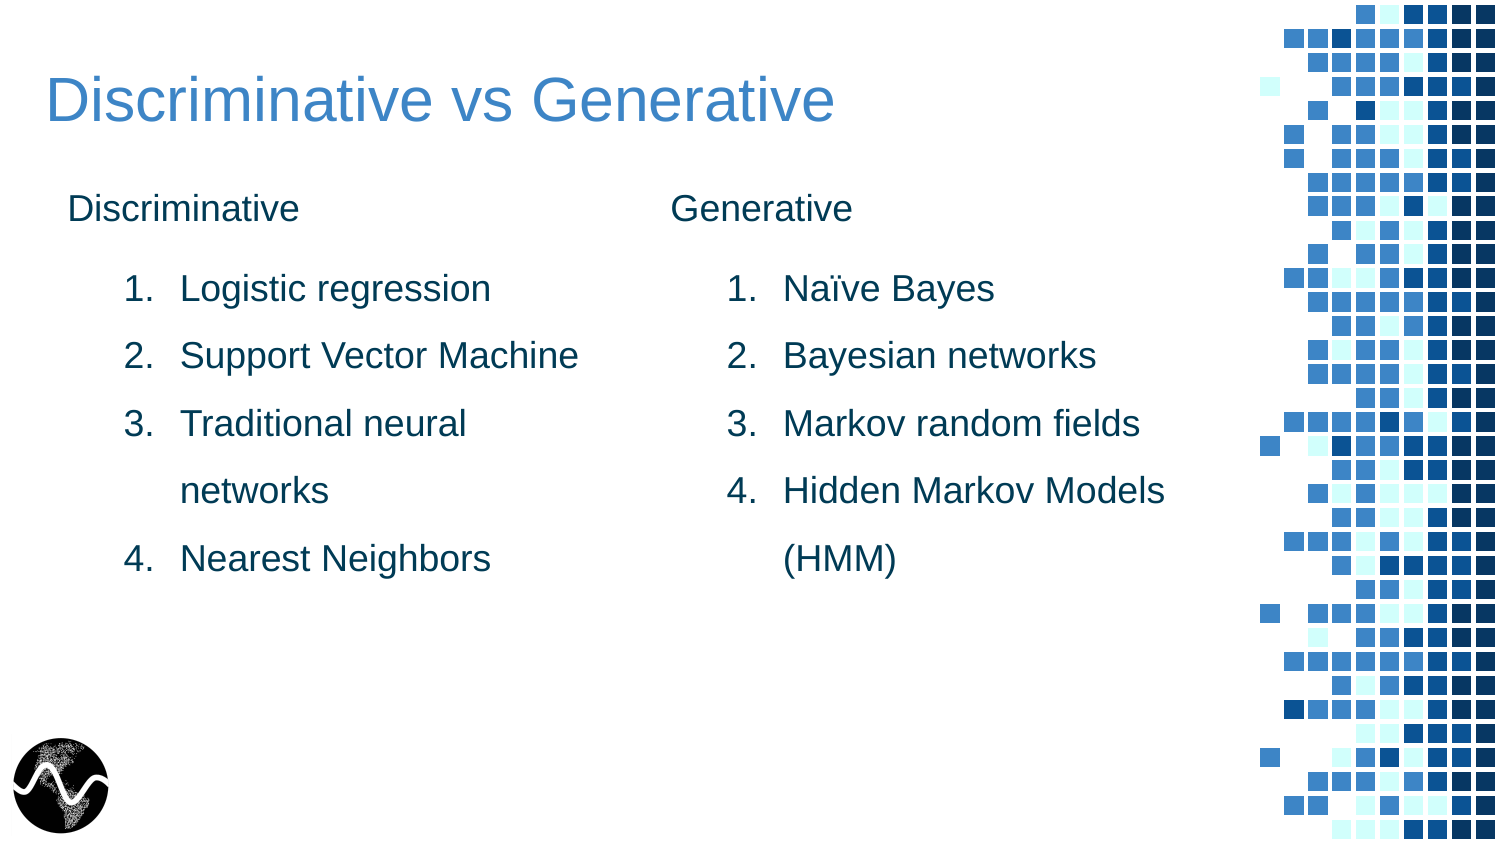

# Discriminative vs Generative
Discriminative
‌Logistic regression
Support Vector Machine
‌Traditional neural networks
‌Nearest Neighbors
Generative
Naïve Bayes
Bayesian networks
Markov random fields
‌Hidden Markov Models (HMM)